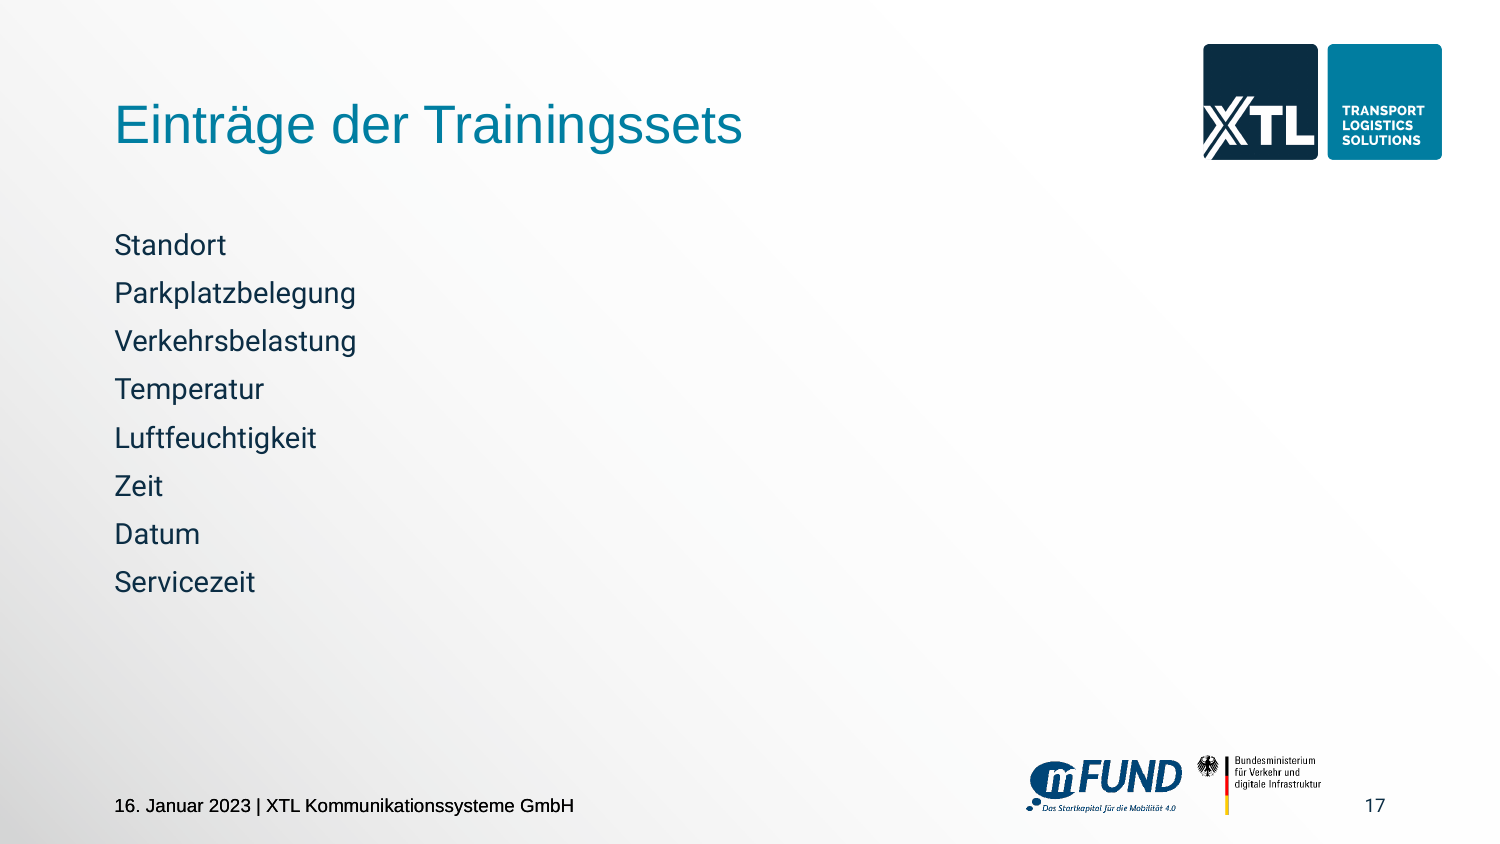

# Einträge der Trainingssets
Standort
Parkplatzbelegung
Verkehrsbelastung
Temperatur
Luftfeuchtigkeit
Zeit
Datum
Servicezeit
17